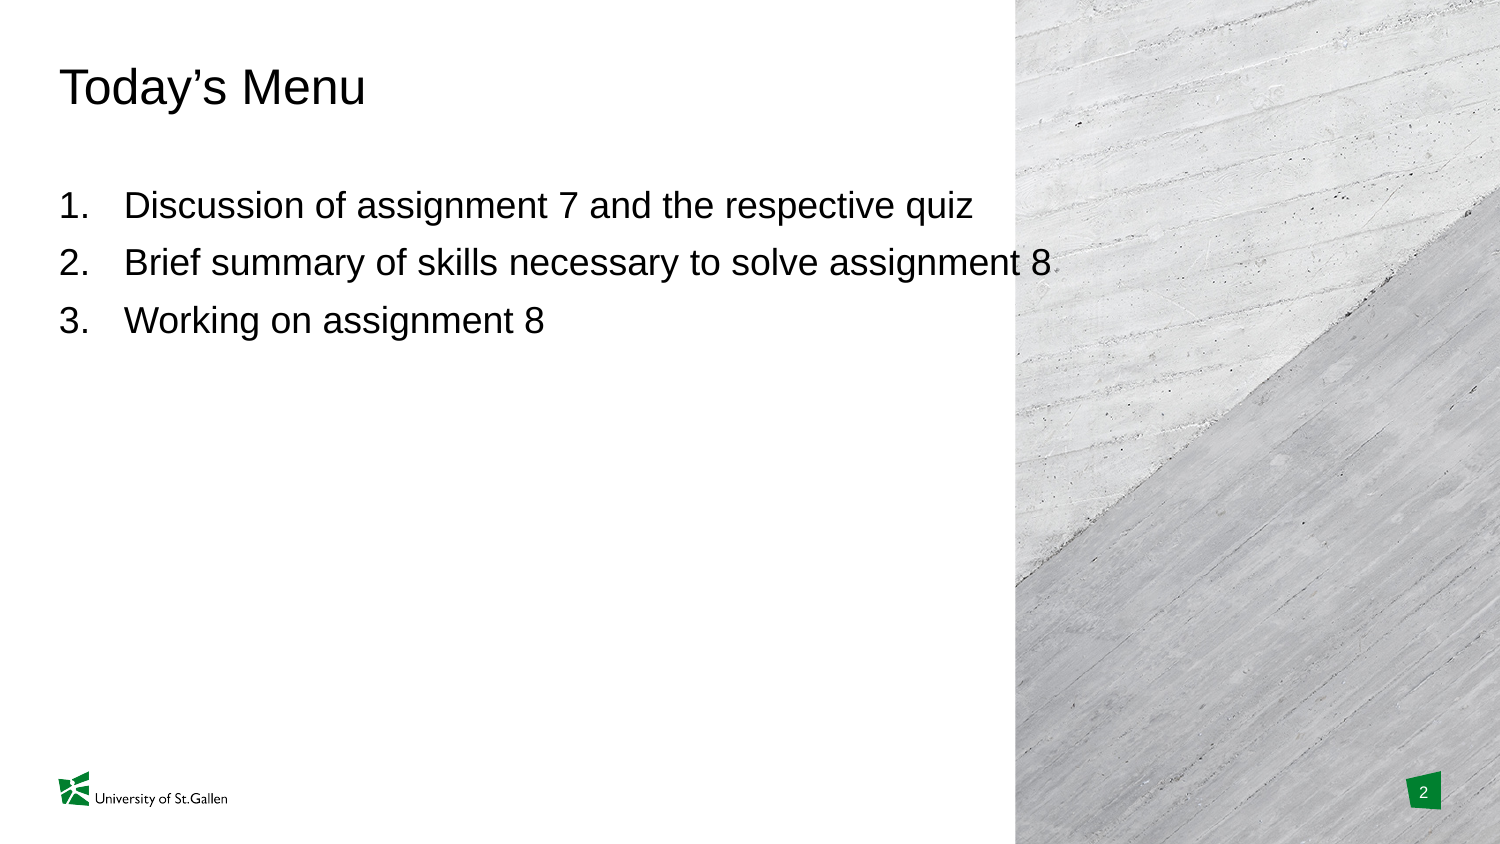

# Today’s Menu
Discussion of assignment 7 and the respective quiz ​
Brief summary of skills necessary to solve assignment 8​
Working on assignment 8

2